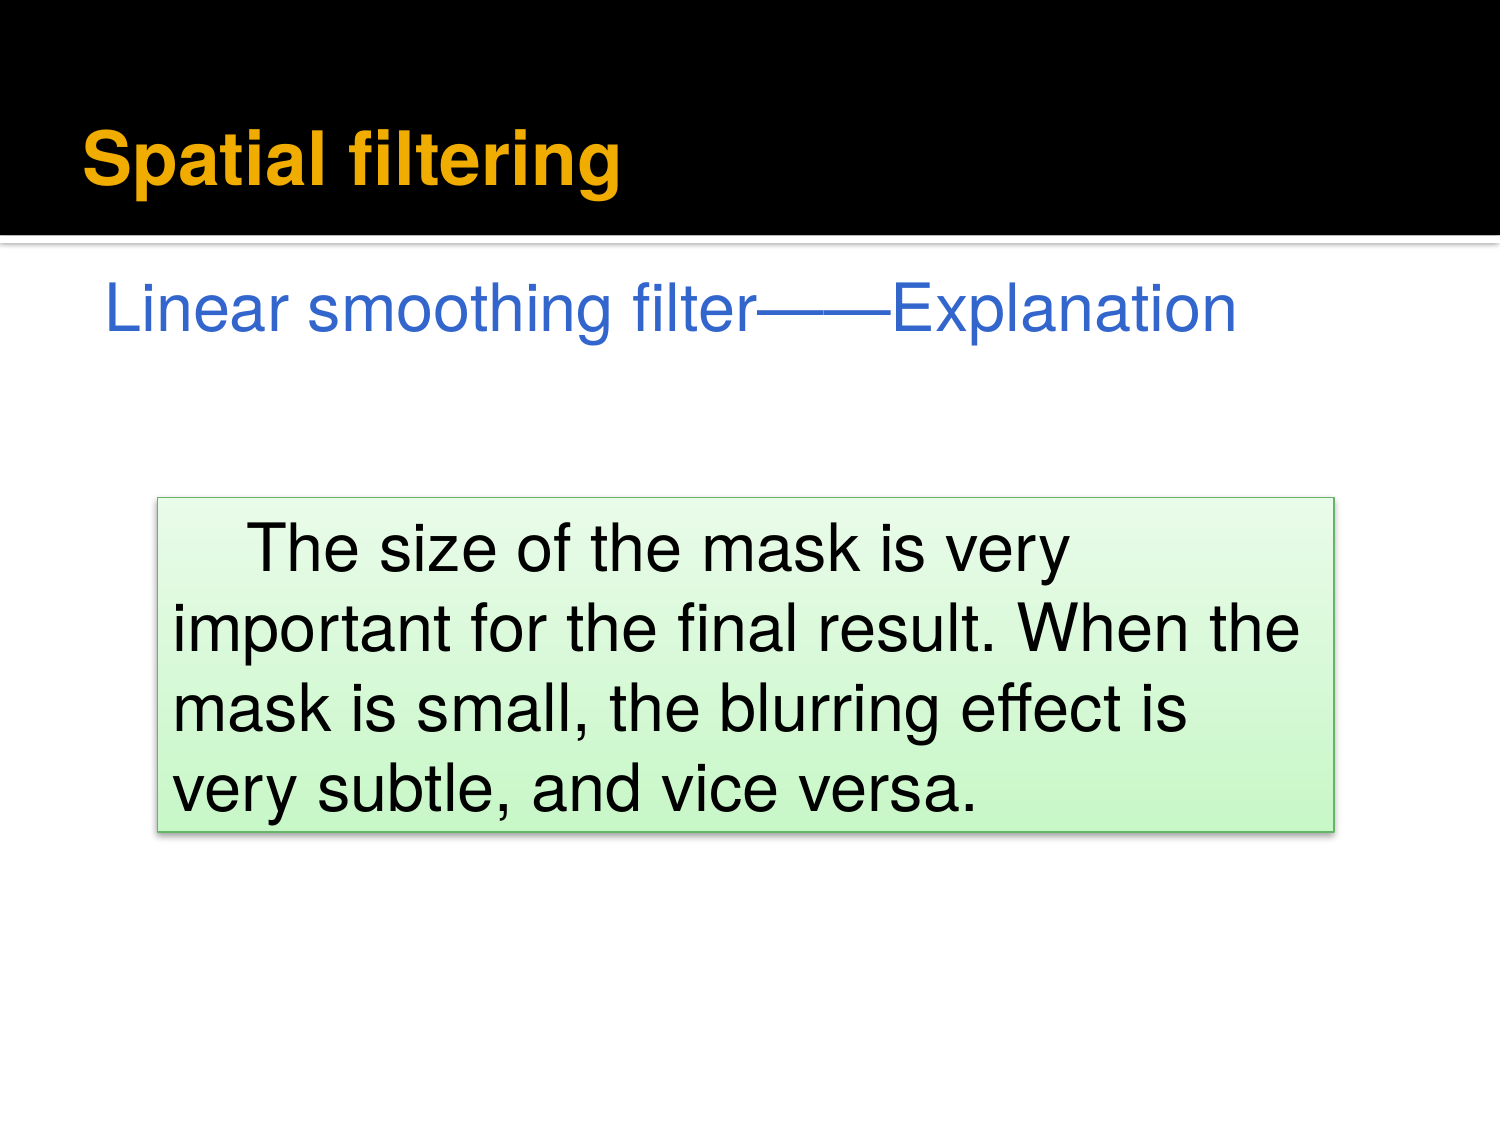

# Spatial filtering
Linear smoothing filter——Explanation

    The size of the mask is very important for the final result. When the mask is small, the blurring effect is very subtle, and vice versa.